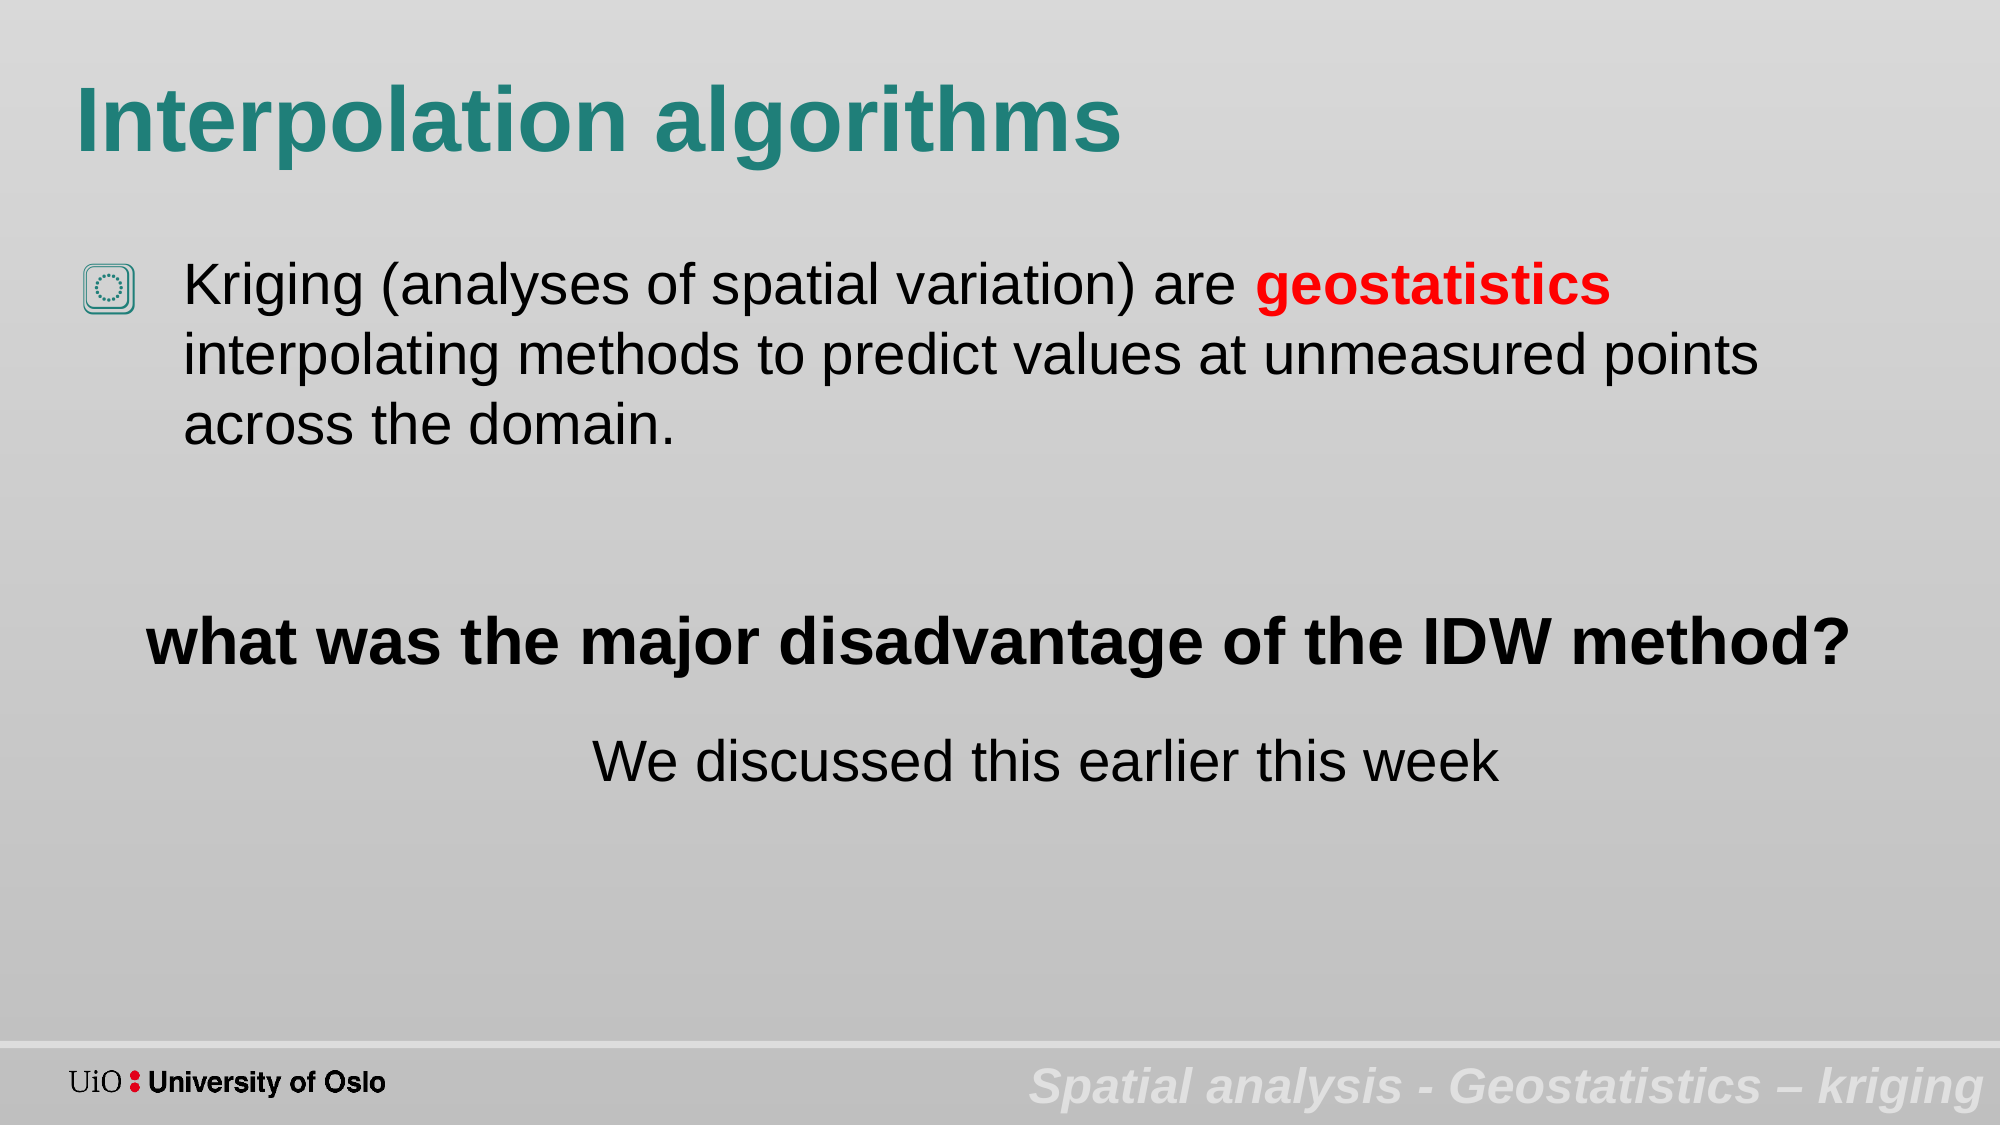

Interpolation algorithms
Kriging (analyses of spatial variation) are geostatistics interpolating methods to predict values at unmeasured points across the domain.

what was the major disadvantage of the IDW method?
We discussed this earlier this week